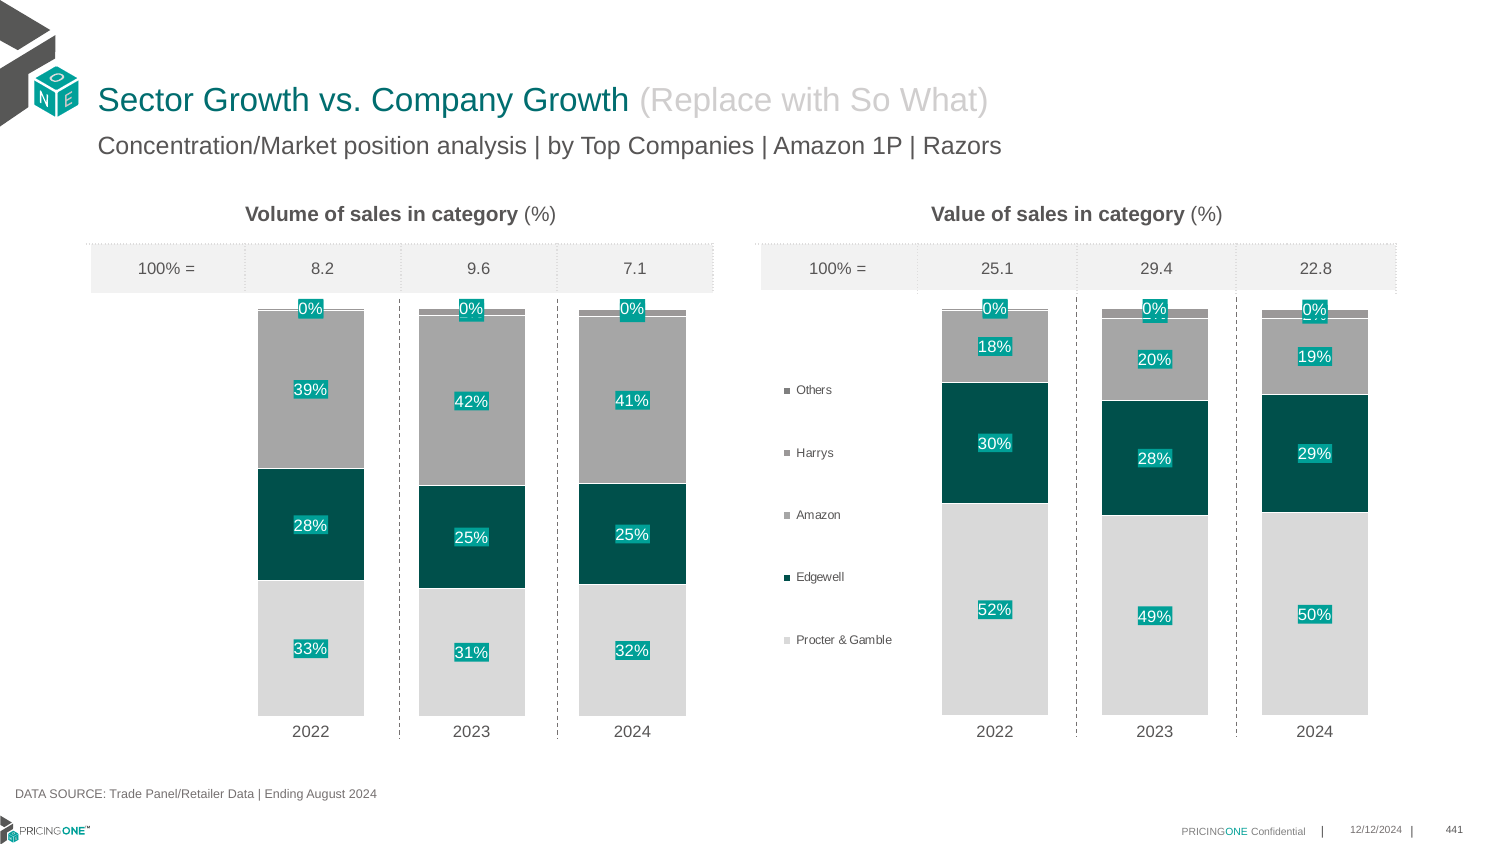

# Sector Growth vs. Company Growth (Replace with So What)
Concentration/Market position analysis | by Top Companies | Amazon 1P | Razors
| Volume of sales in category (%) |  |  |  |
| --- | --- | --- | --- |
| 100% = | 8.2 | 9.6 | 7.1 |
| Value of sales in category (%) |  |  |  |
| --- | --- | --- | --- |
| 100% = | 25.1 | 29.4 | 22.8 |

### Chart

| Category | Procter & Gamble | Edgewell | Amazon | Harrys | Others |
|---|---|---|---|---|---|
| 2022 | 0.3320369467740788 | 0.27518269748948354 | 0.3878312336873989 | 0.004949122049038772 | 0.0 |
| 2023 | 0.31448099978439237 | 0.25058393739689694 | 0.415689677073218 | 0.01880215741364412 | 0.0004432283318485933 |
| 2024 | 0.3239076241140733 | 0.2460021555722724 | 0.4094212676384171 | 0.01839952975465607 | 0.002269422920581161 |

### Chart

| Category | Procter & Gamble | Edgewell | Amazon | Harrys | Others |
|---|---|---|---|---|---|
| 2022 | 0.5210637533375156 | 0.2968480752535663 | 0.1761575635289806 | 0.005930607879937361 | 0.0 |
| 2023 | 0.49093513034965536 | 0.2826121193246134 | 0.20210495459908517 | 0.022449489202275682 | 0.0018983065243703572 |
| 2024 | 0.4990077030652976 | 0.2894355550218292 | 0.18616766352336636 | 0.02087662095809168 | 0.004512457431415106 |
DATA SOURCE: Trade Panel/Retailer Data | Ending August 2024

12/12/2024
441